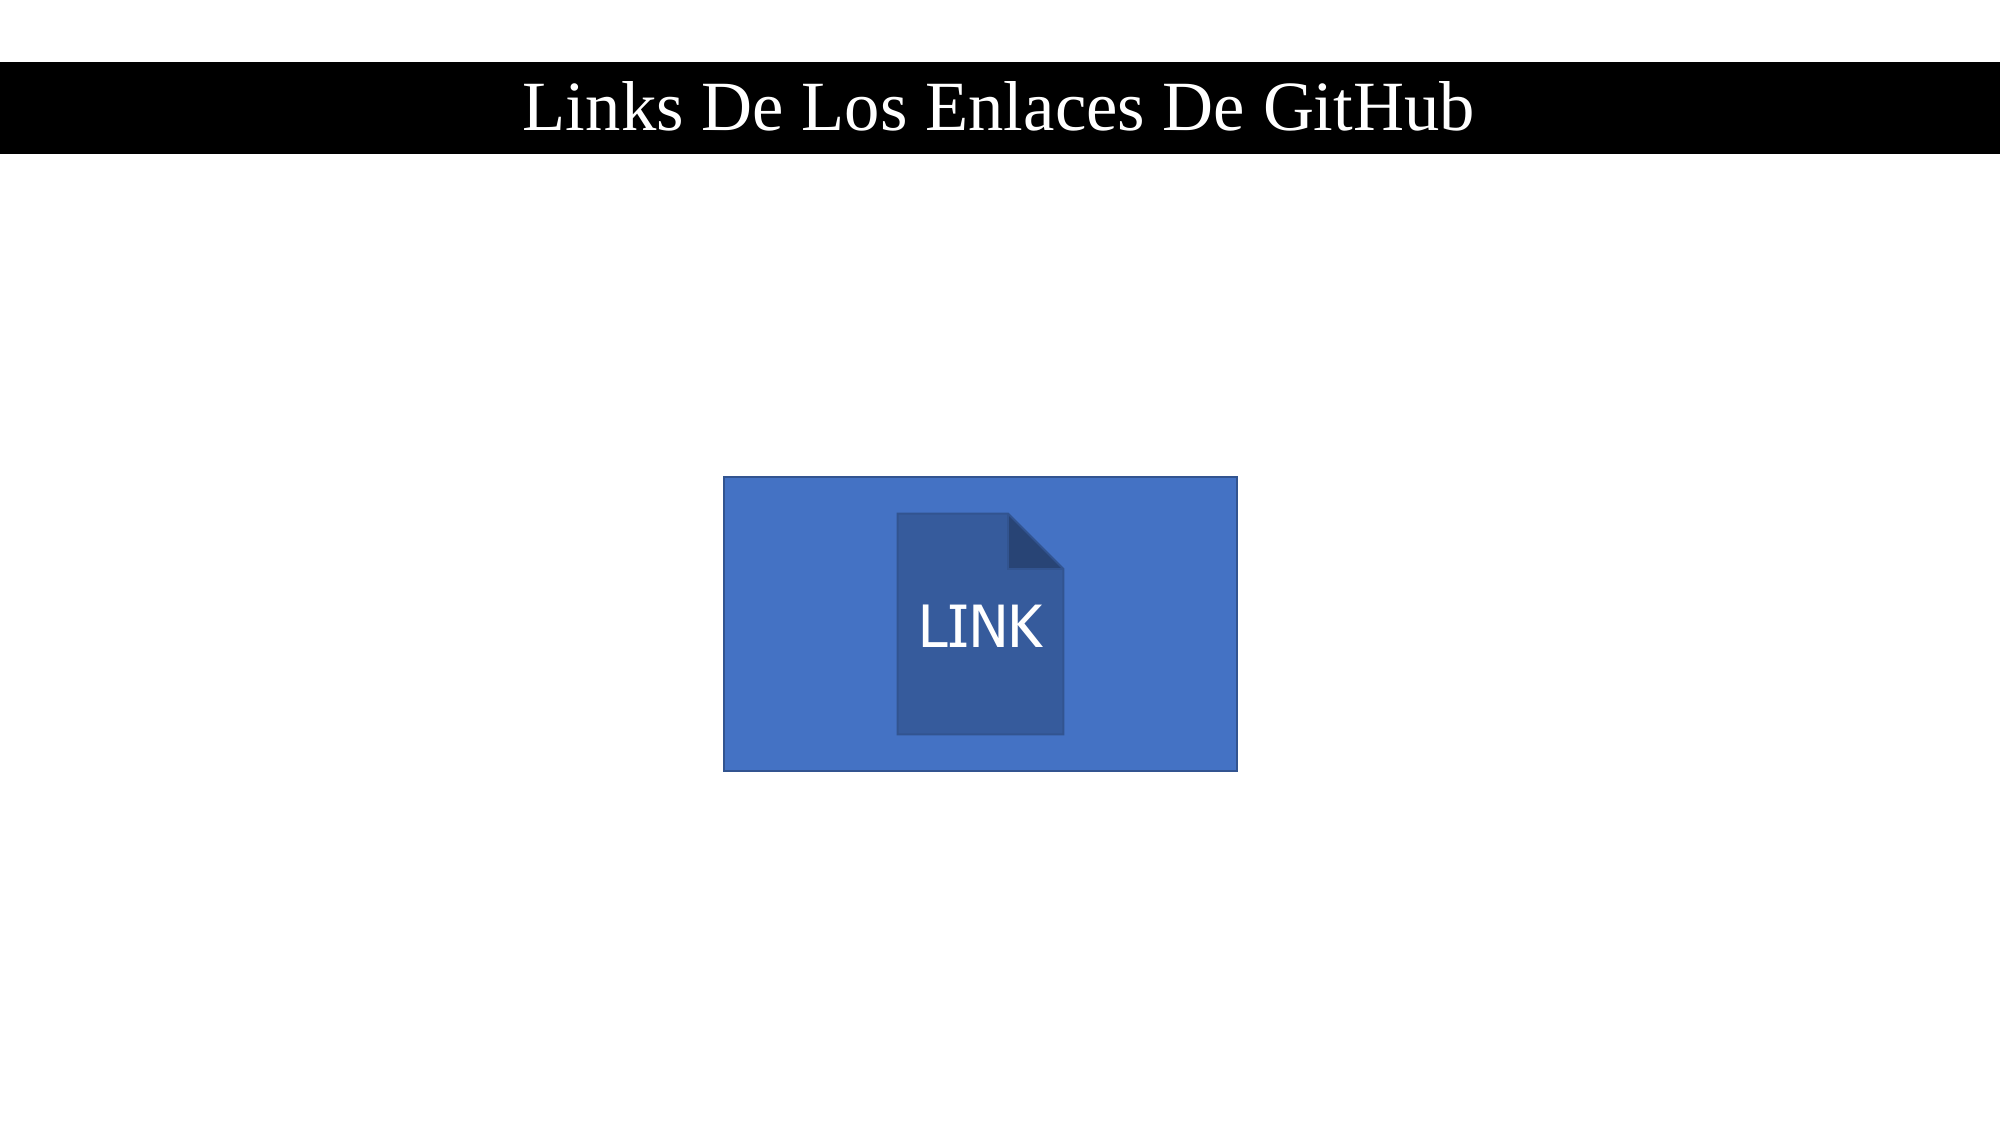

# Links De Los Enlaces De GitHub
LINK